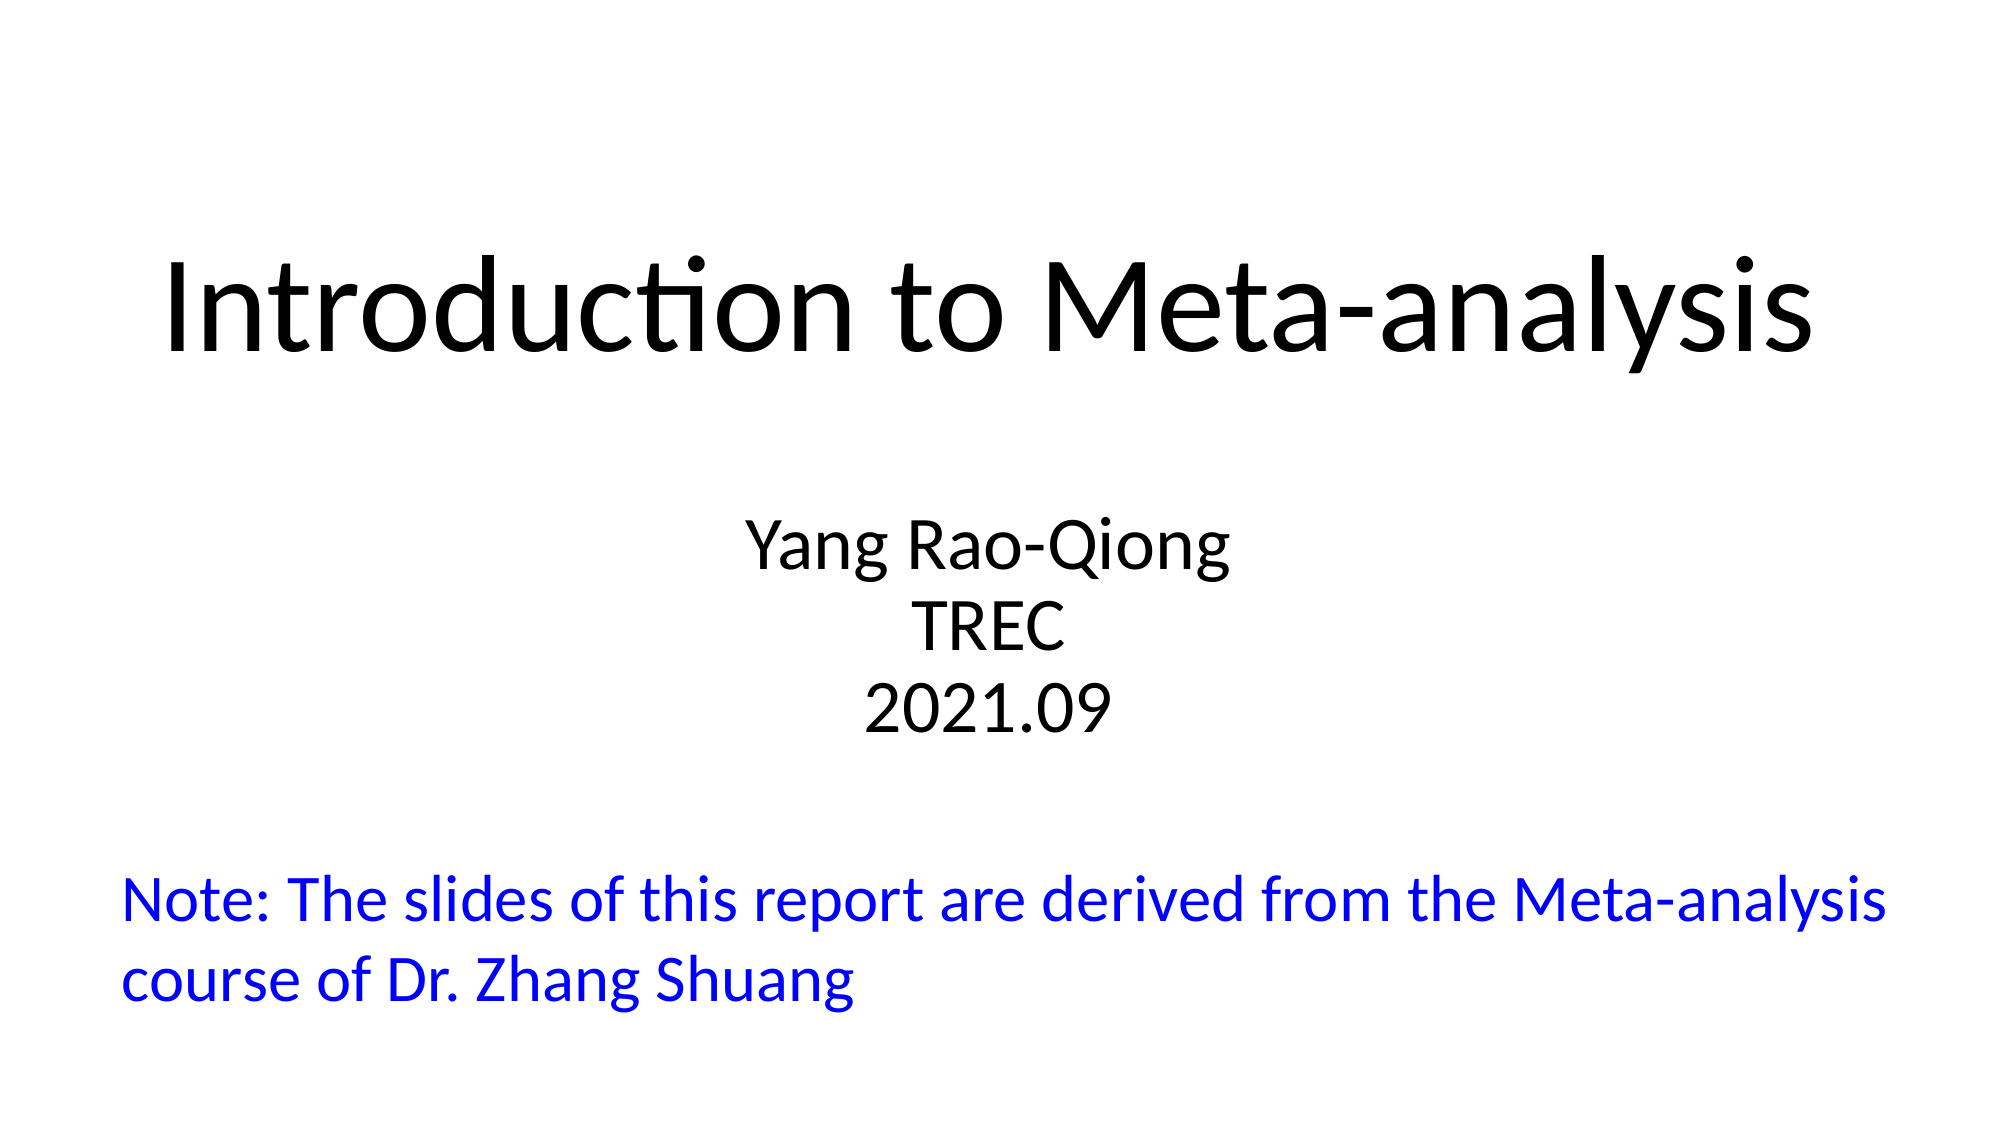

# Introduction to Meta-analysis Yang Rao-Qiong TREC 2021.09
Note: The slides of this report are derived from the Meta-analysis course of Dr. Zhang Shuang